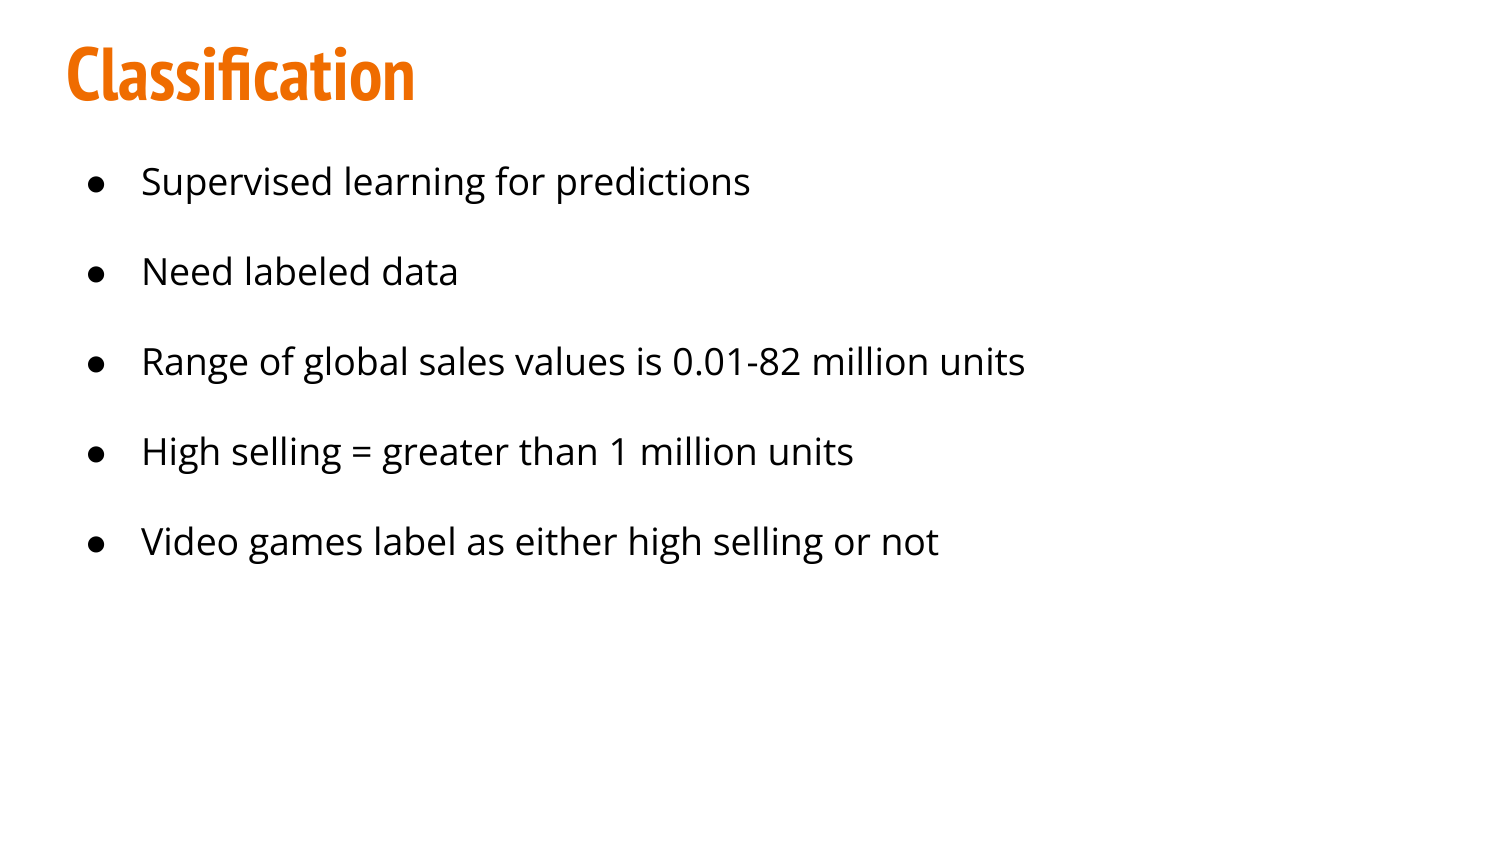

# Classification
Supervised learning for predictions

Need labeled data

Range of global sales values is 0.01-82 million units

High selling = greater than 1 million units

Video games label as either high selling or not